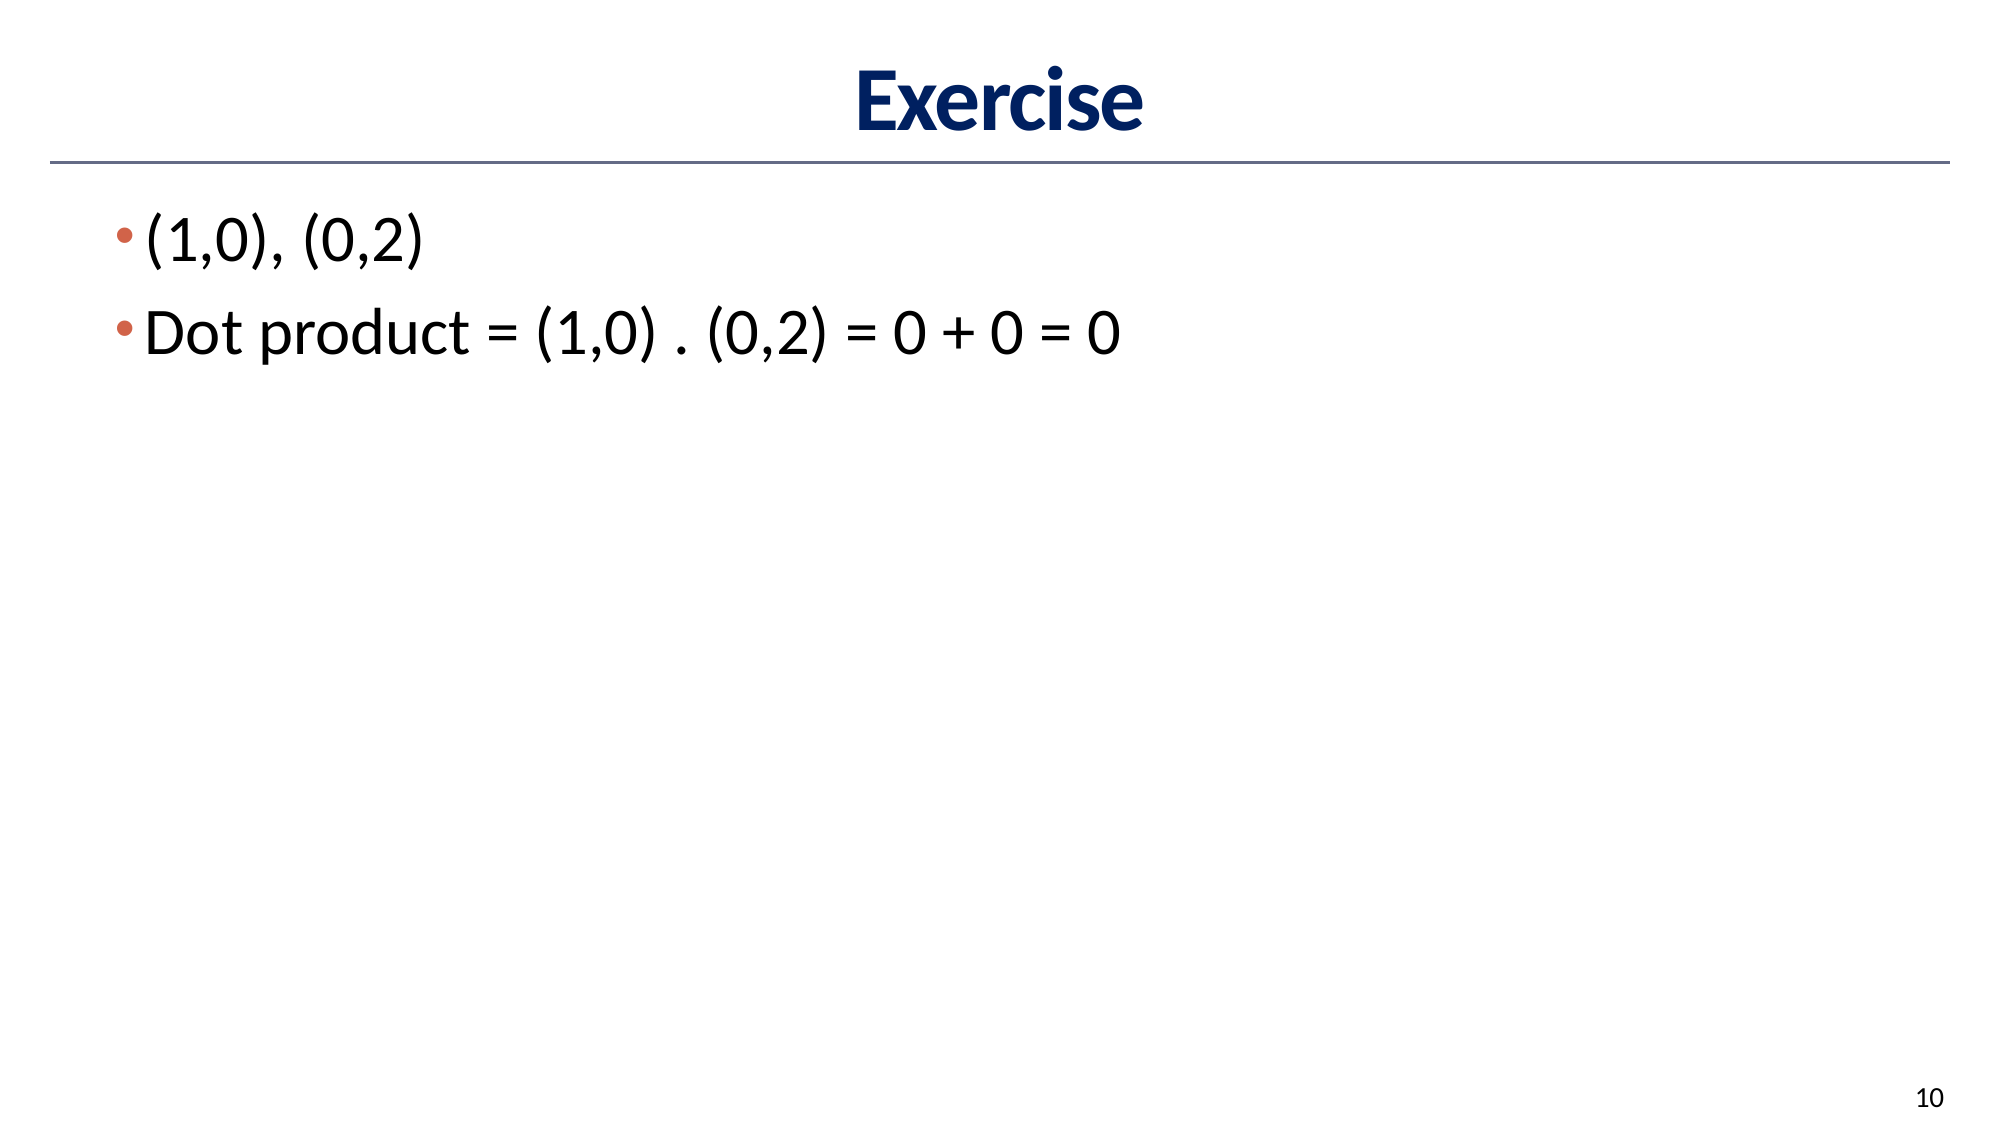

# Exercise
(1,0), (0,2)
Dot product = (1,0) . (0,2) = 0 + 0 = 0
10